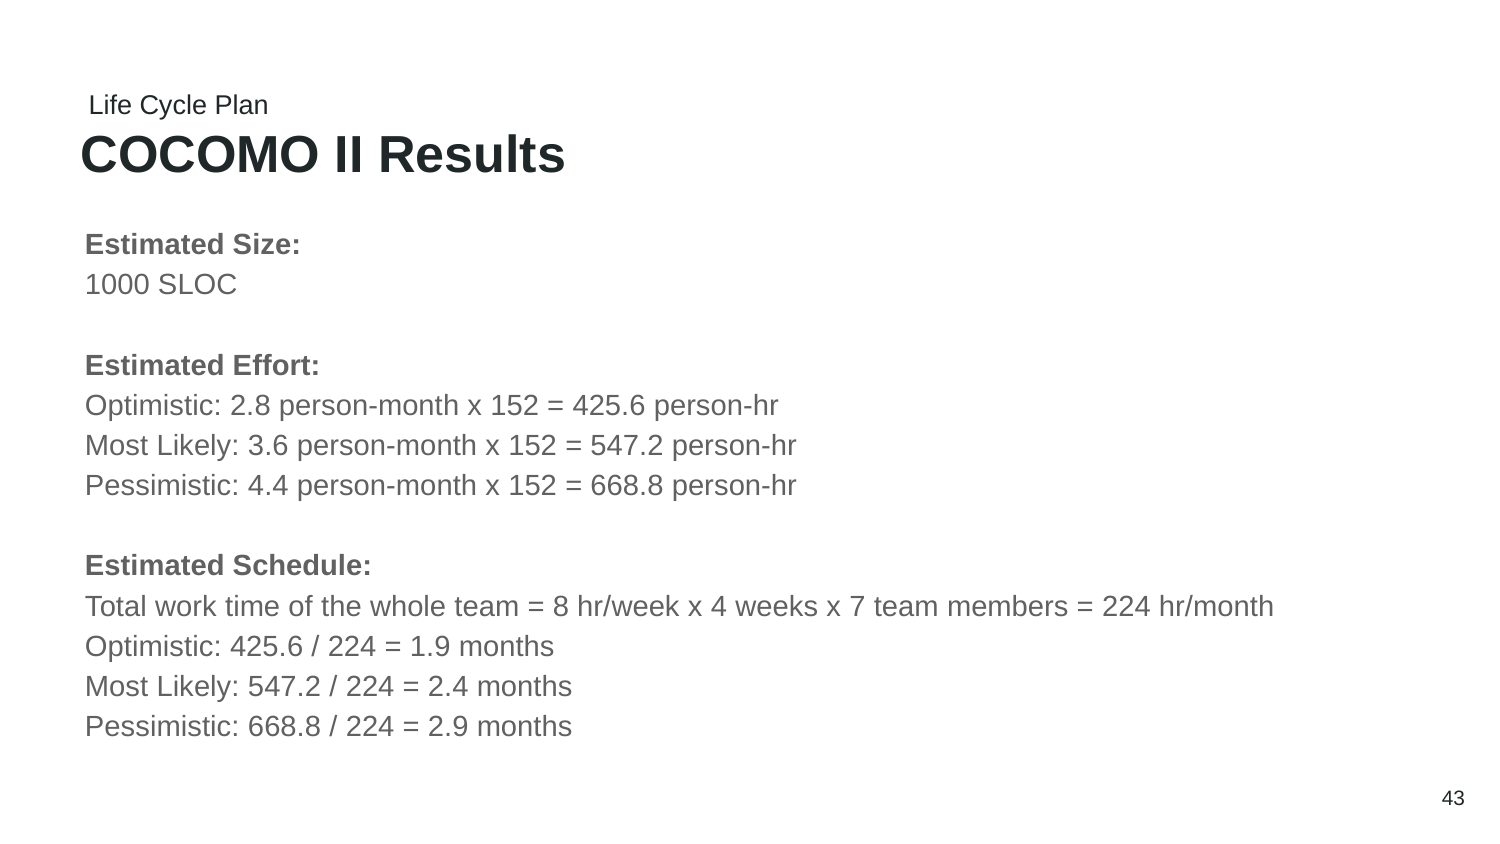

# Life Cycle Plan
 COCOMO II Results

Estimated Size:
1000 SLOC

Estimated Effort:
Optimistic: 2.8 person-month x 152 = 425.6 person-hr
Most Likely: 3.6 person-month x 152 = 547.2 person-hr
Pessimistic: 4.4 person-month x 152 = 668.8 person-hr

Estimated Schedule:
Total work time of the whole team = 8 hr/week x 4 weeks x 7 team members = 224 hr/month
Optimistic: 425.6 / 224 = 1.9 months
Most Likely: 547.2 / 224 = 2.4 months
Pessimistic: 668.8 / 224 = 2.9 months

43